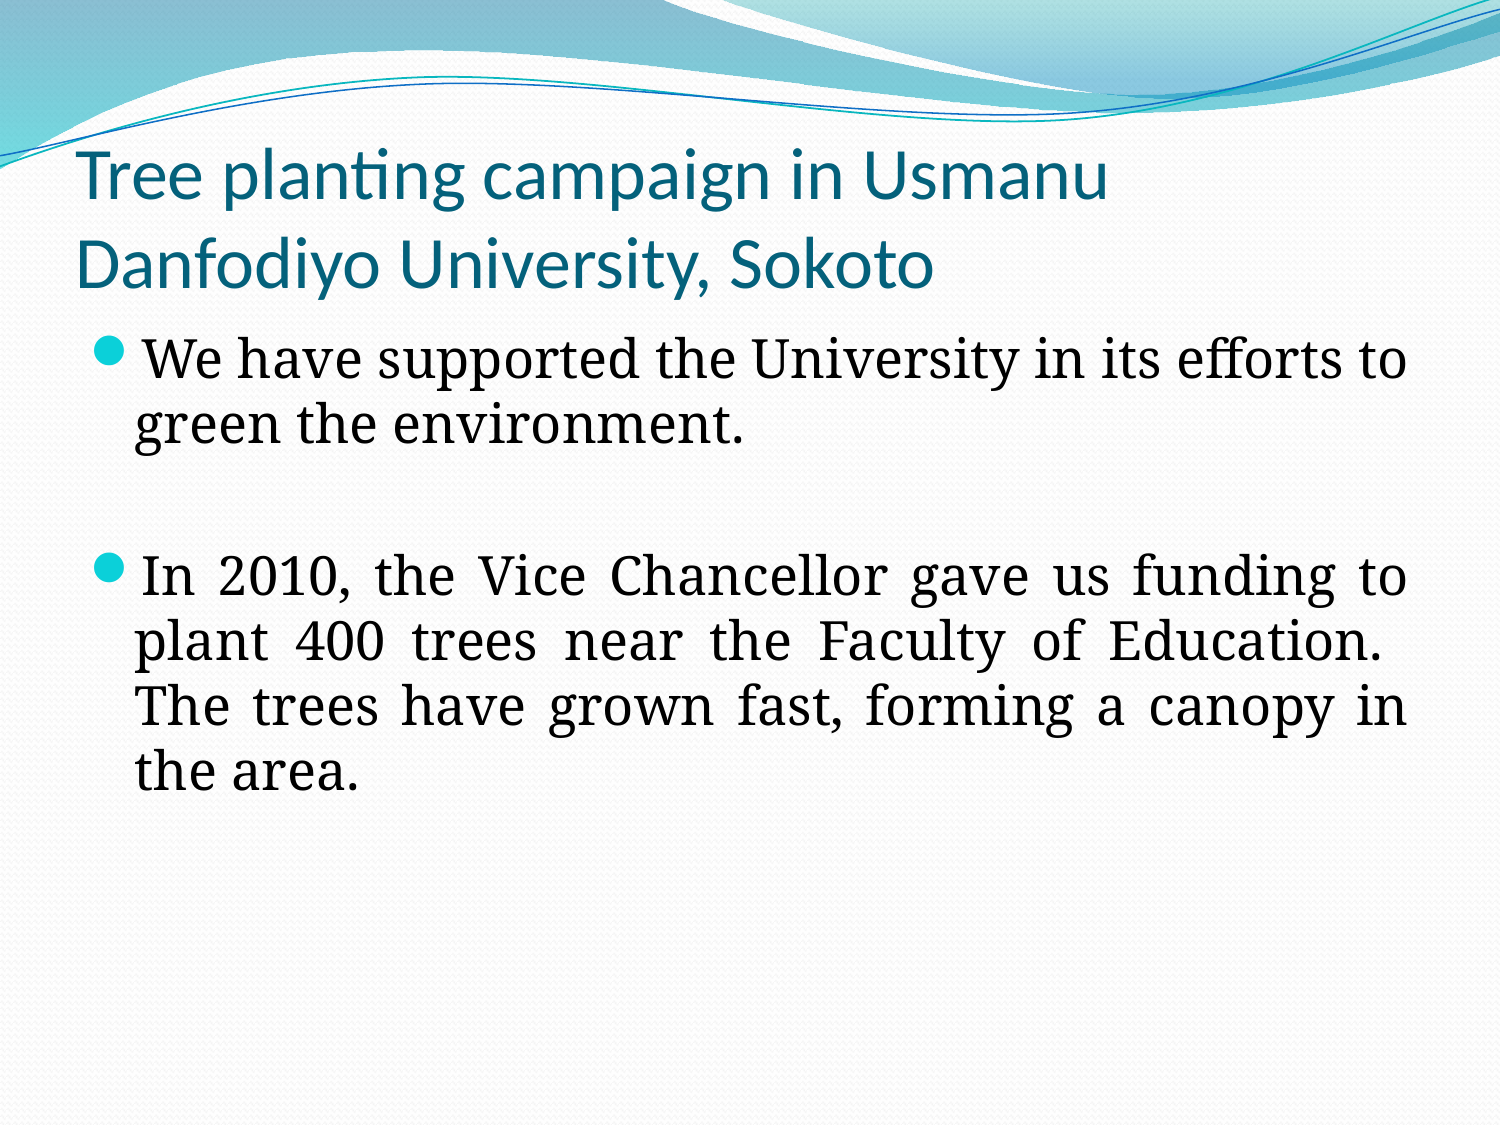

# Tree planting campaign in Usmanu Danfodiyo University, Sokoto
We have supported the University in its efforts to green the environment.

In 2010, the Vice Chancellor gave us funding to plant 400 trees near the Faculty of Education.  The trees have grown fast, forming a canopy in the area.